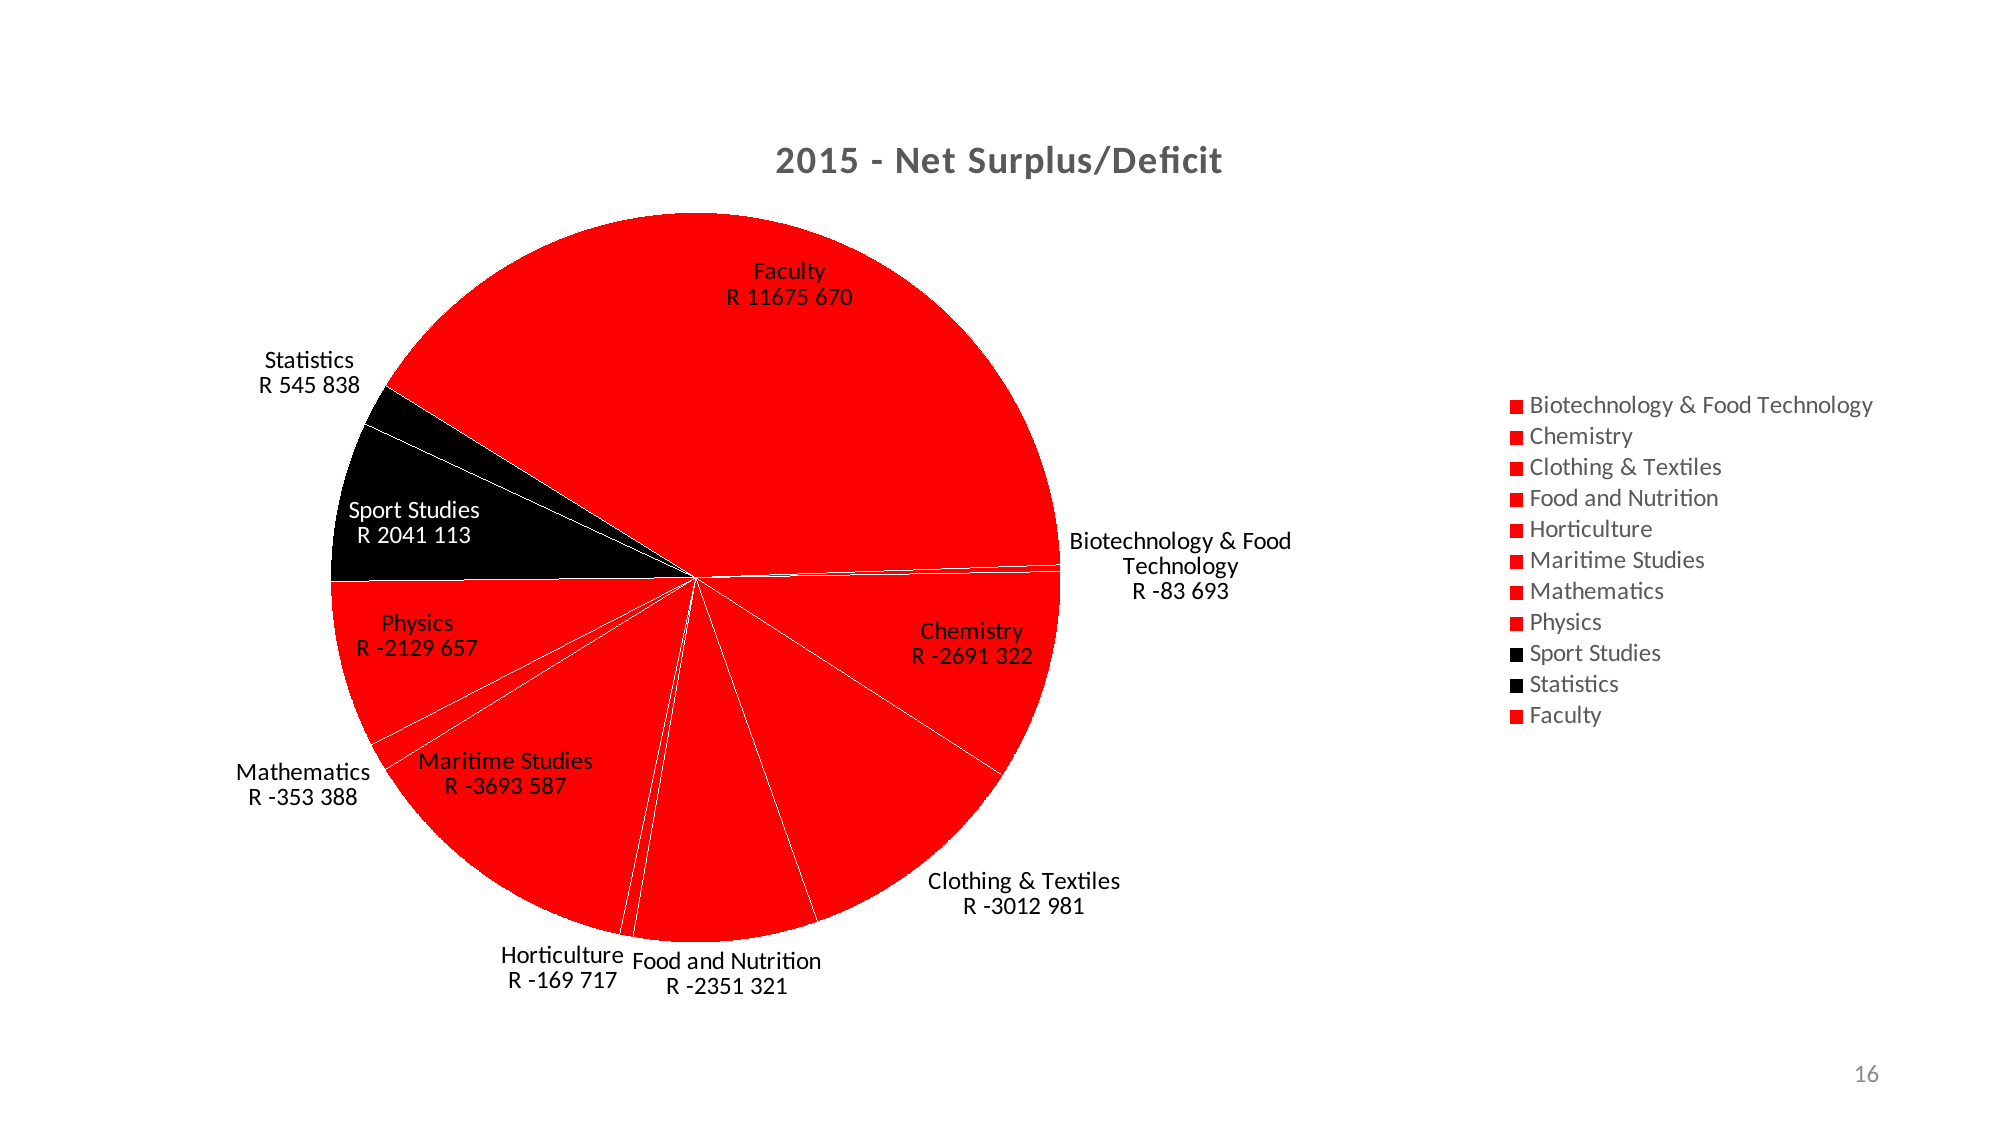

### Chart: 2015 - Net Surplus/Deficit

| Category | Nett Surplus/Deficit |
|---|---|
| Biotechnology & Food Technology | -83693.0 |
| Chemistry | -2691322.0 |
| Clothing & Textiles | -3012981.0 |
| Food and Nutrition | -2351321.0 |
| Horticulture | -169717.0 |
| Maritime Studies | -3693587.0 |
| Mathematics | -353388.0 |
| Physics | -2129657.0 |
| Sport Studies | 2041113.0 |
| Statistics | 545838.0 |
| Faculty | 11675670.0 |
16